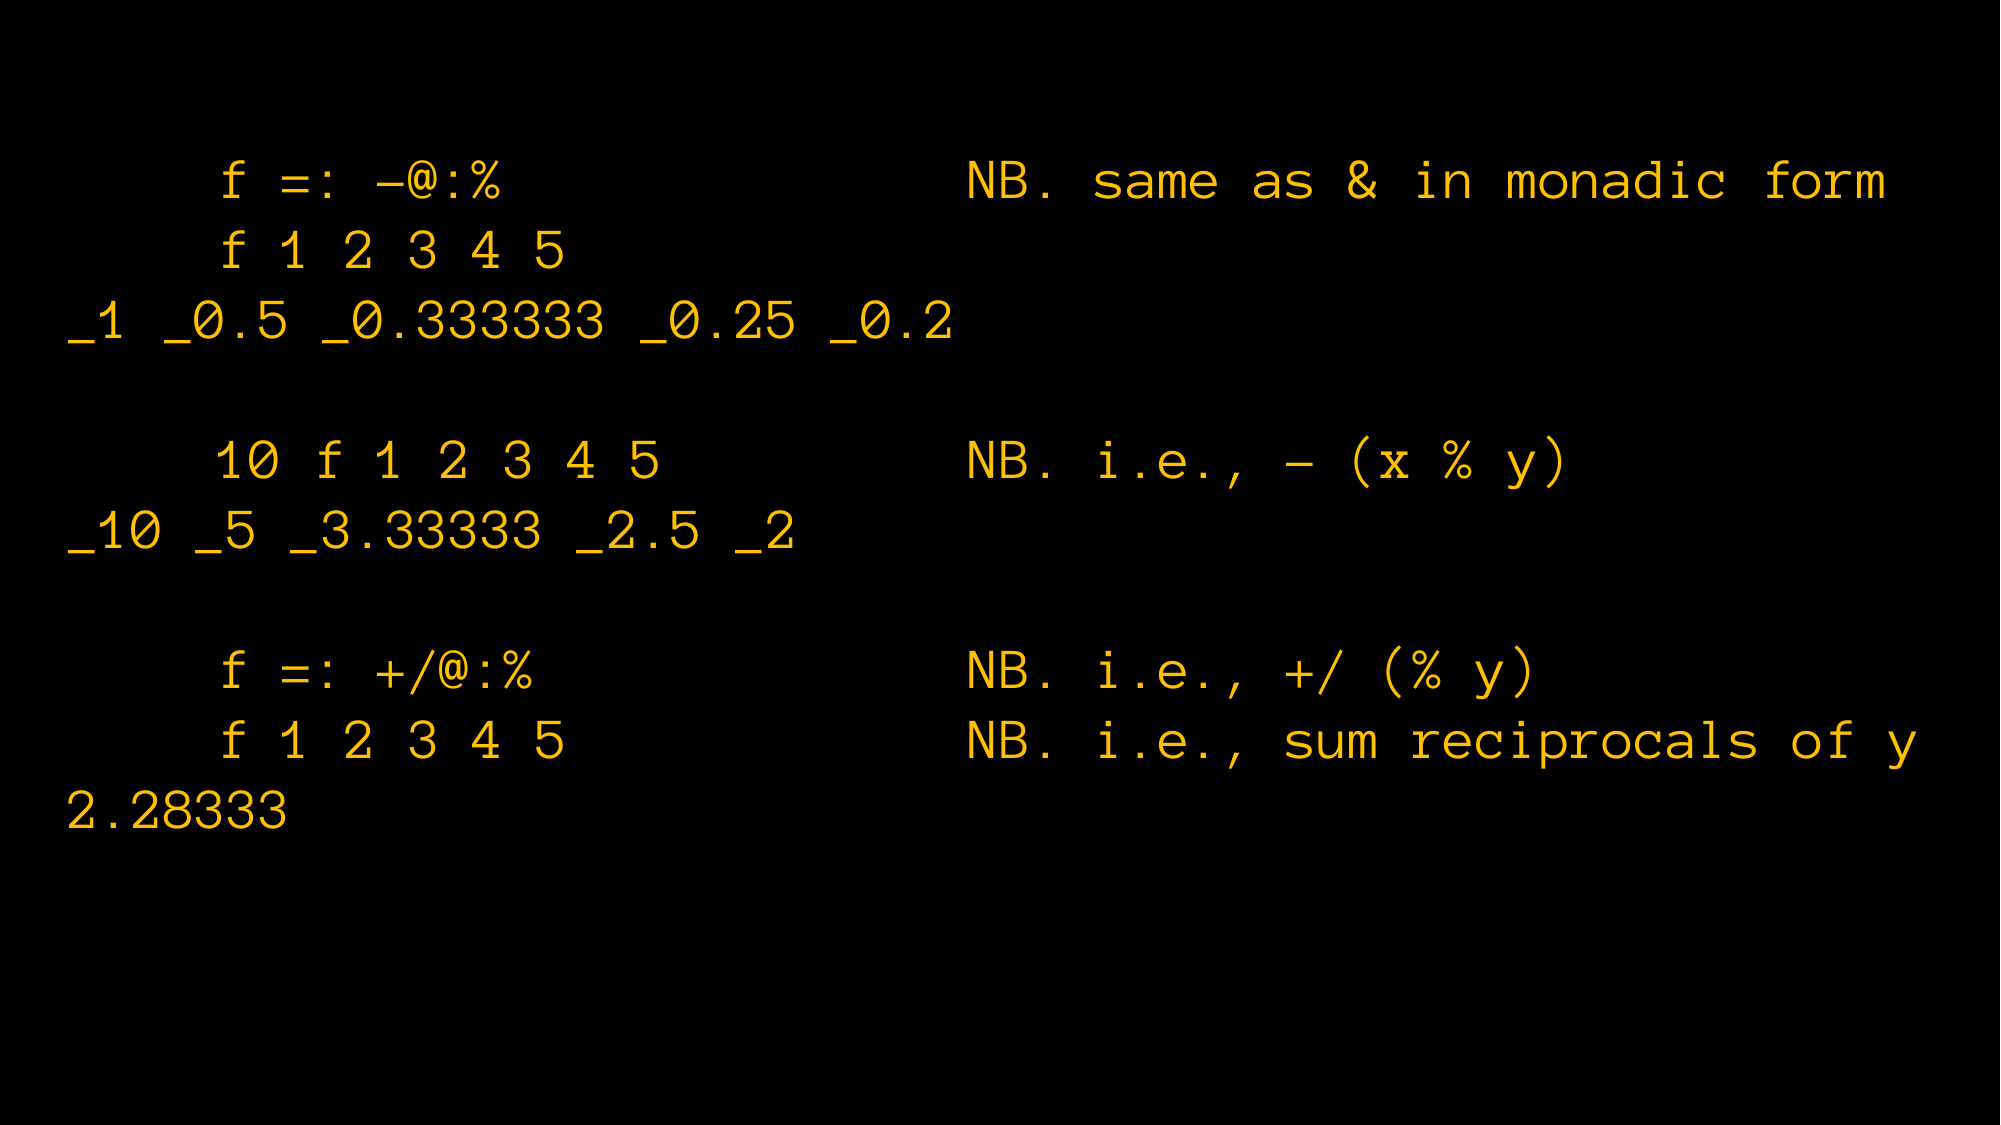

f =: -@:%				NB. same as & in monadic form
	f 1 2 3 4 5
_1 _0.5 _0.333333 _0.25 _0.2

	10 f 1 2 3 4 5			NB. i.e., - (x % y)
_10 _5 _3.33333 _2.5 _2

	f =: +/@:%			NB. i.e., +/ (% y)
	f 1 2 3 4 5			NB. i.e., sum reciprocals of y
2.28333